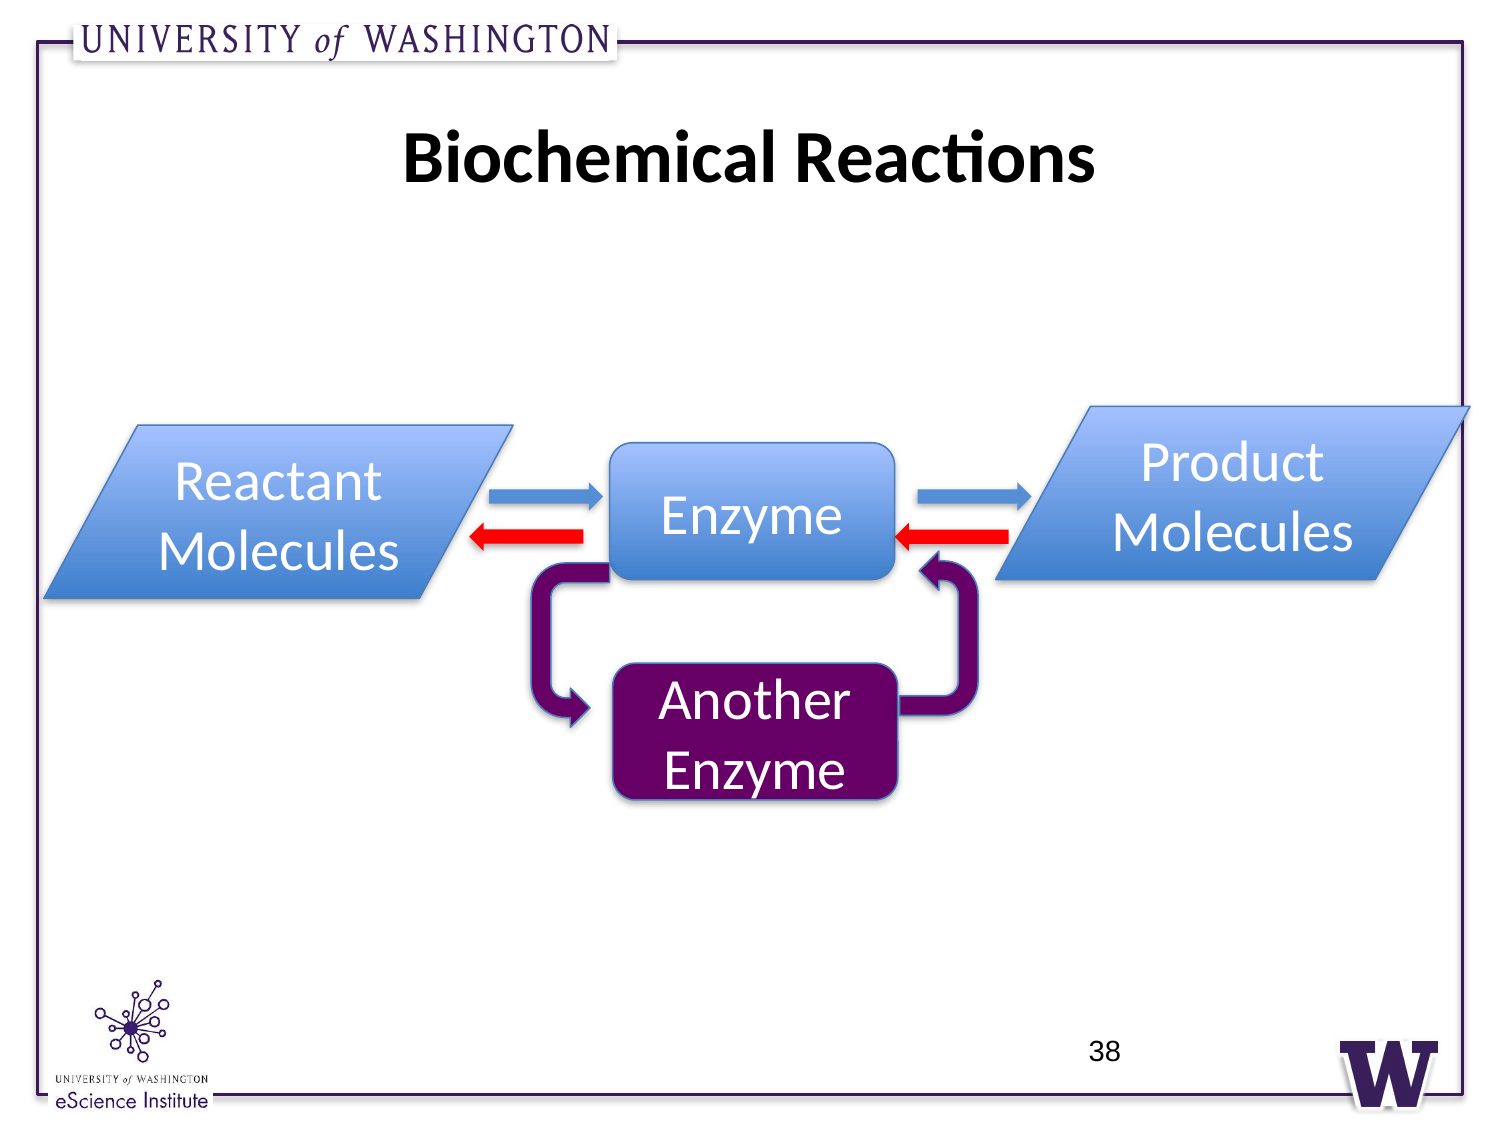

38
# Biochemical Reactions
Product
Molecules
Reactant
Molecules
Enzyme

But Arcs are often bidirectional
	(since chemical reactions can be reversed)
And enzymes may be modified in pathway regulation
	(self-modifying code!)
Another Enzyme